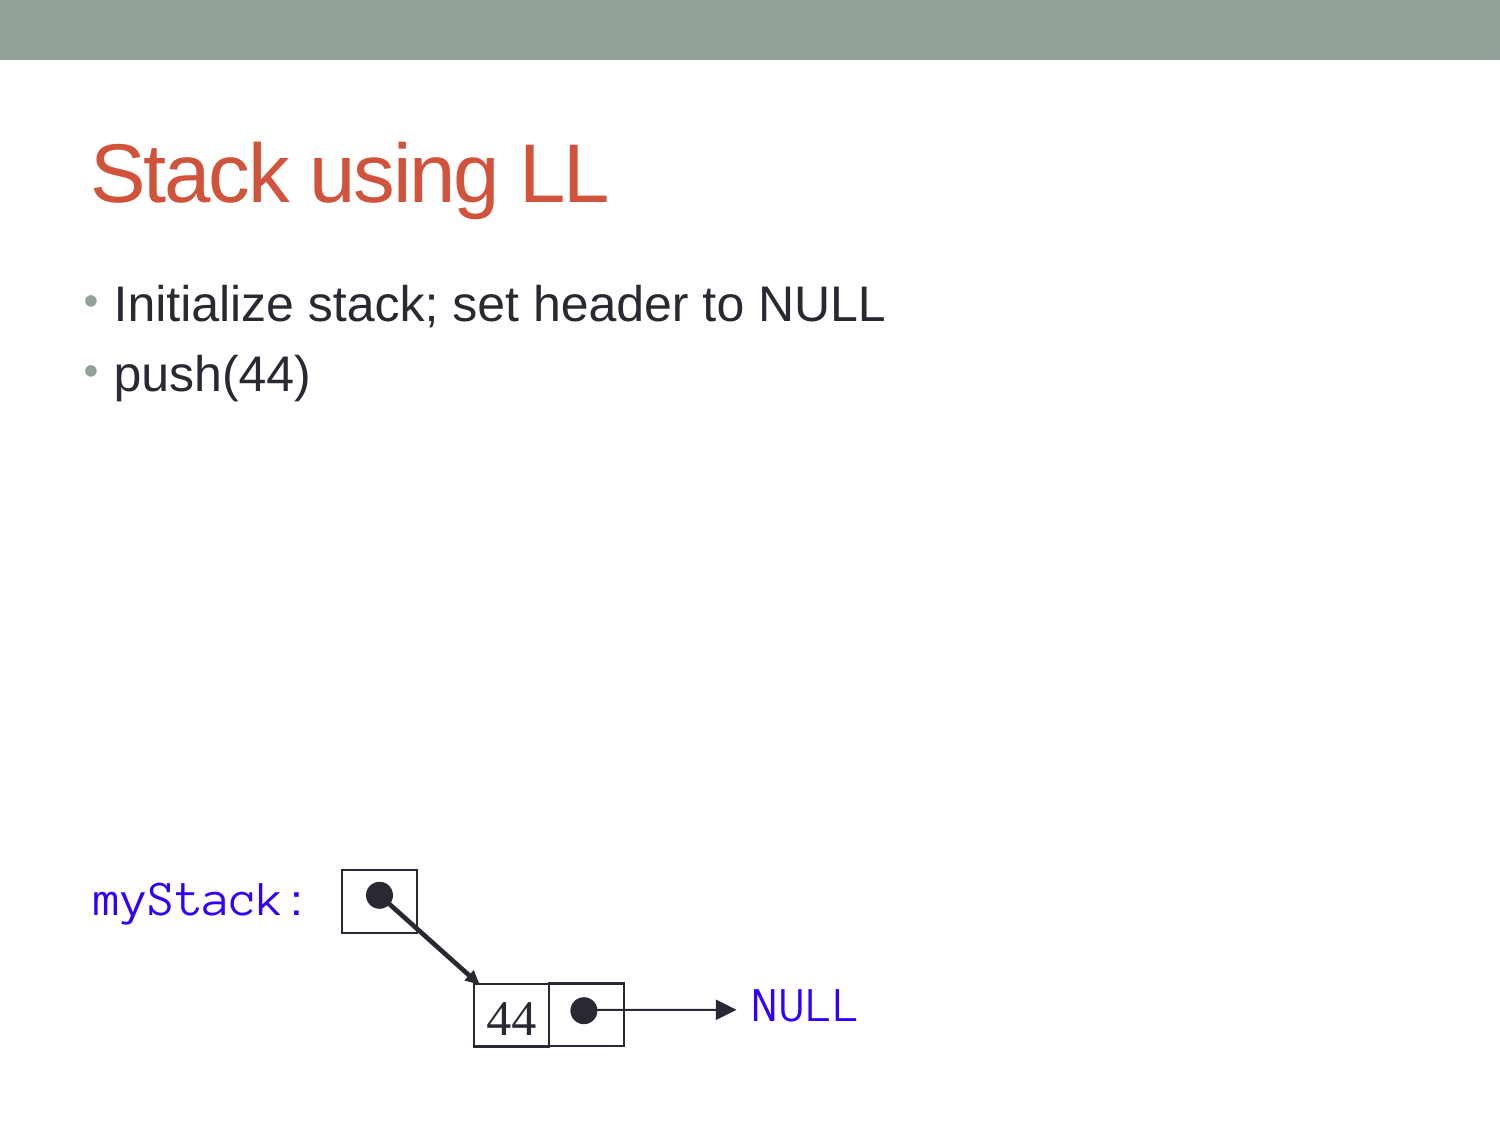

# Stack using LL
Initialize stack; set header to NULL
push(44)
myStack:

NULL

44